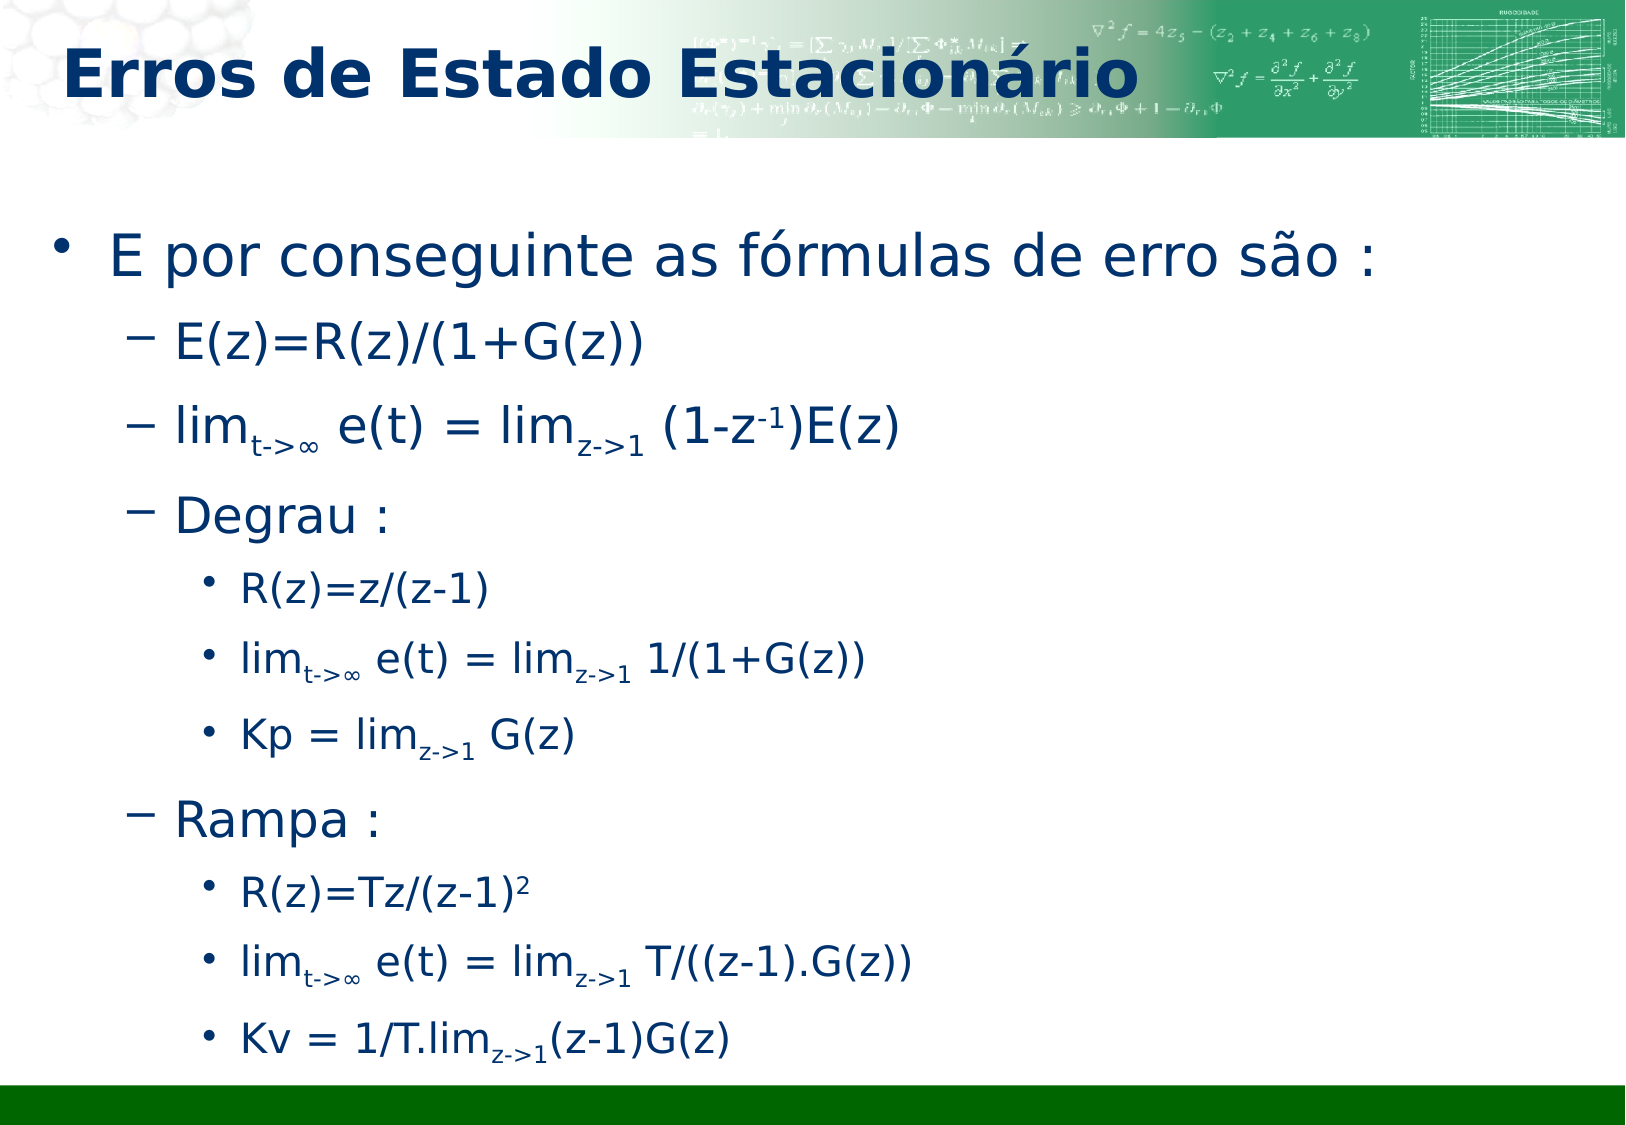

# Erros de Estado Estacionário
E por conseguinte as fórmulas de erro são :
E(z)=R(z)/(1+G(z))
limt->∞ e(t) = limz->1 (1-z-1)E(z)
Degrau :
R(z)=z/(z-1)
limt->∞ e(t) = limz->1 1/(1+G(z))
Kp = limz->1 G(z)
Rampa :
R(z)=Tz/(z-1)2
limt->∞ e(t) = limz->1 T/((z-1).G(z))
Kv = 1/T.limz->1(z-1)G(z)